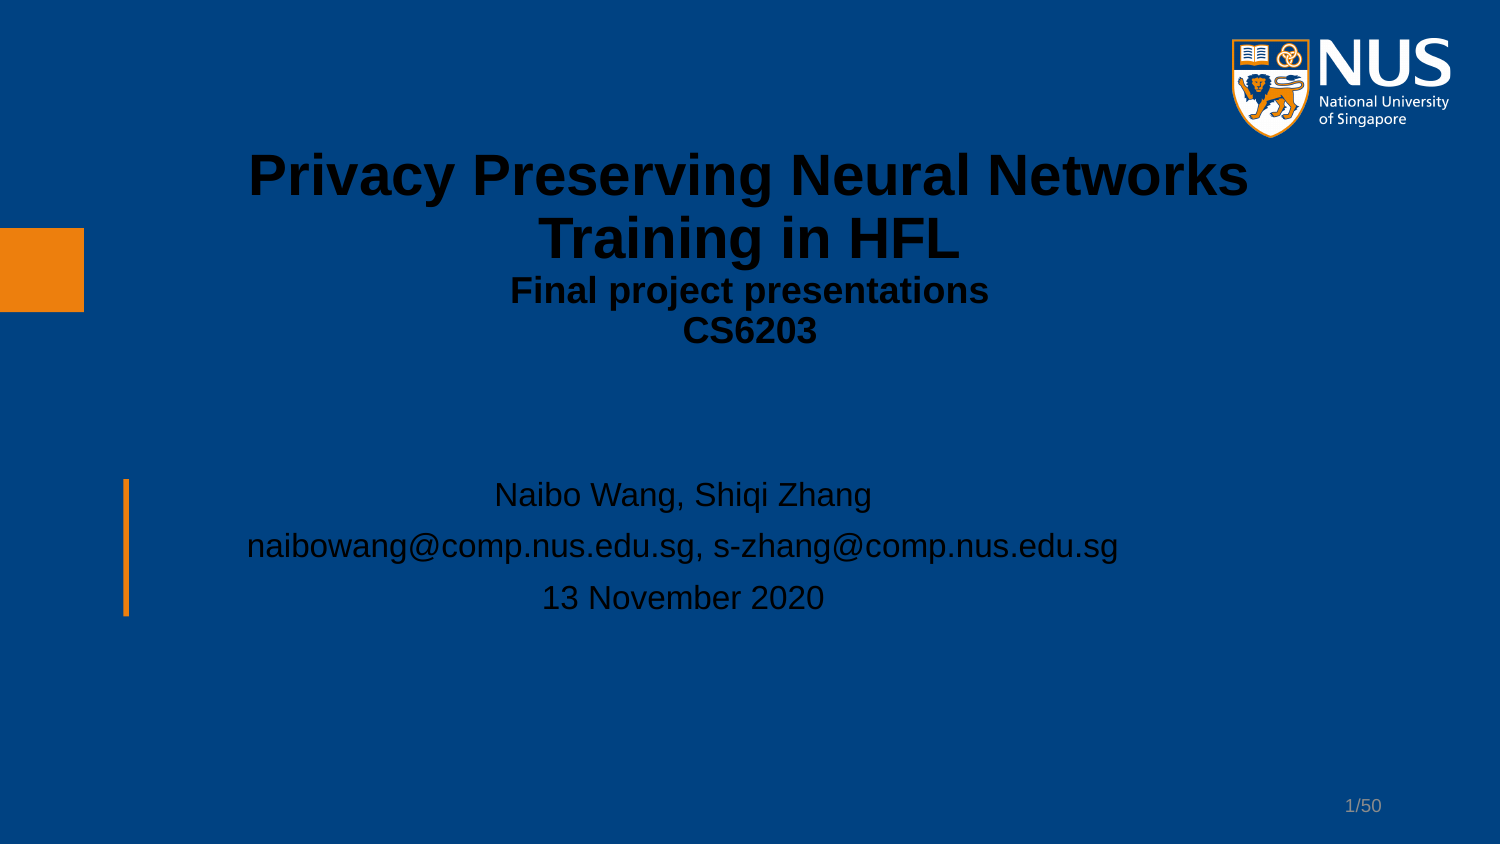

# Privacy Preserving Neural Networks Training in HFL Final project presentations CS6203
Naibo Wang, Shiqi Zhang
naibowang@comp.nus.edu.sg, s-zhang@comp.nus.edu.sg
13 November 2020

1